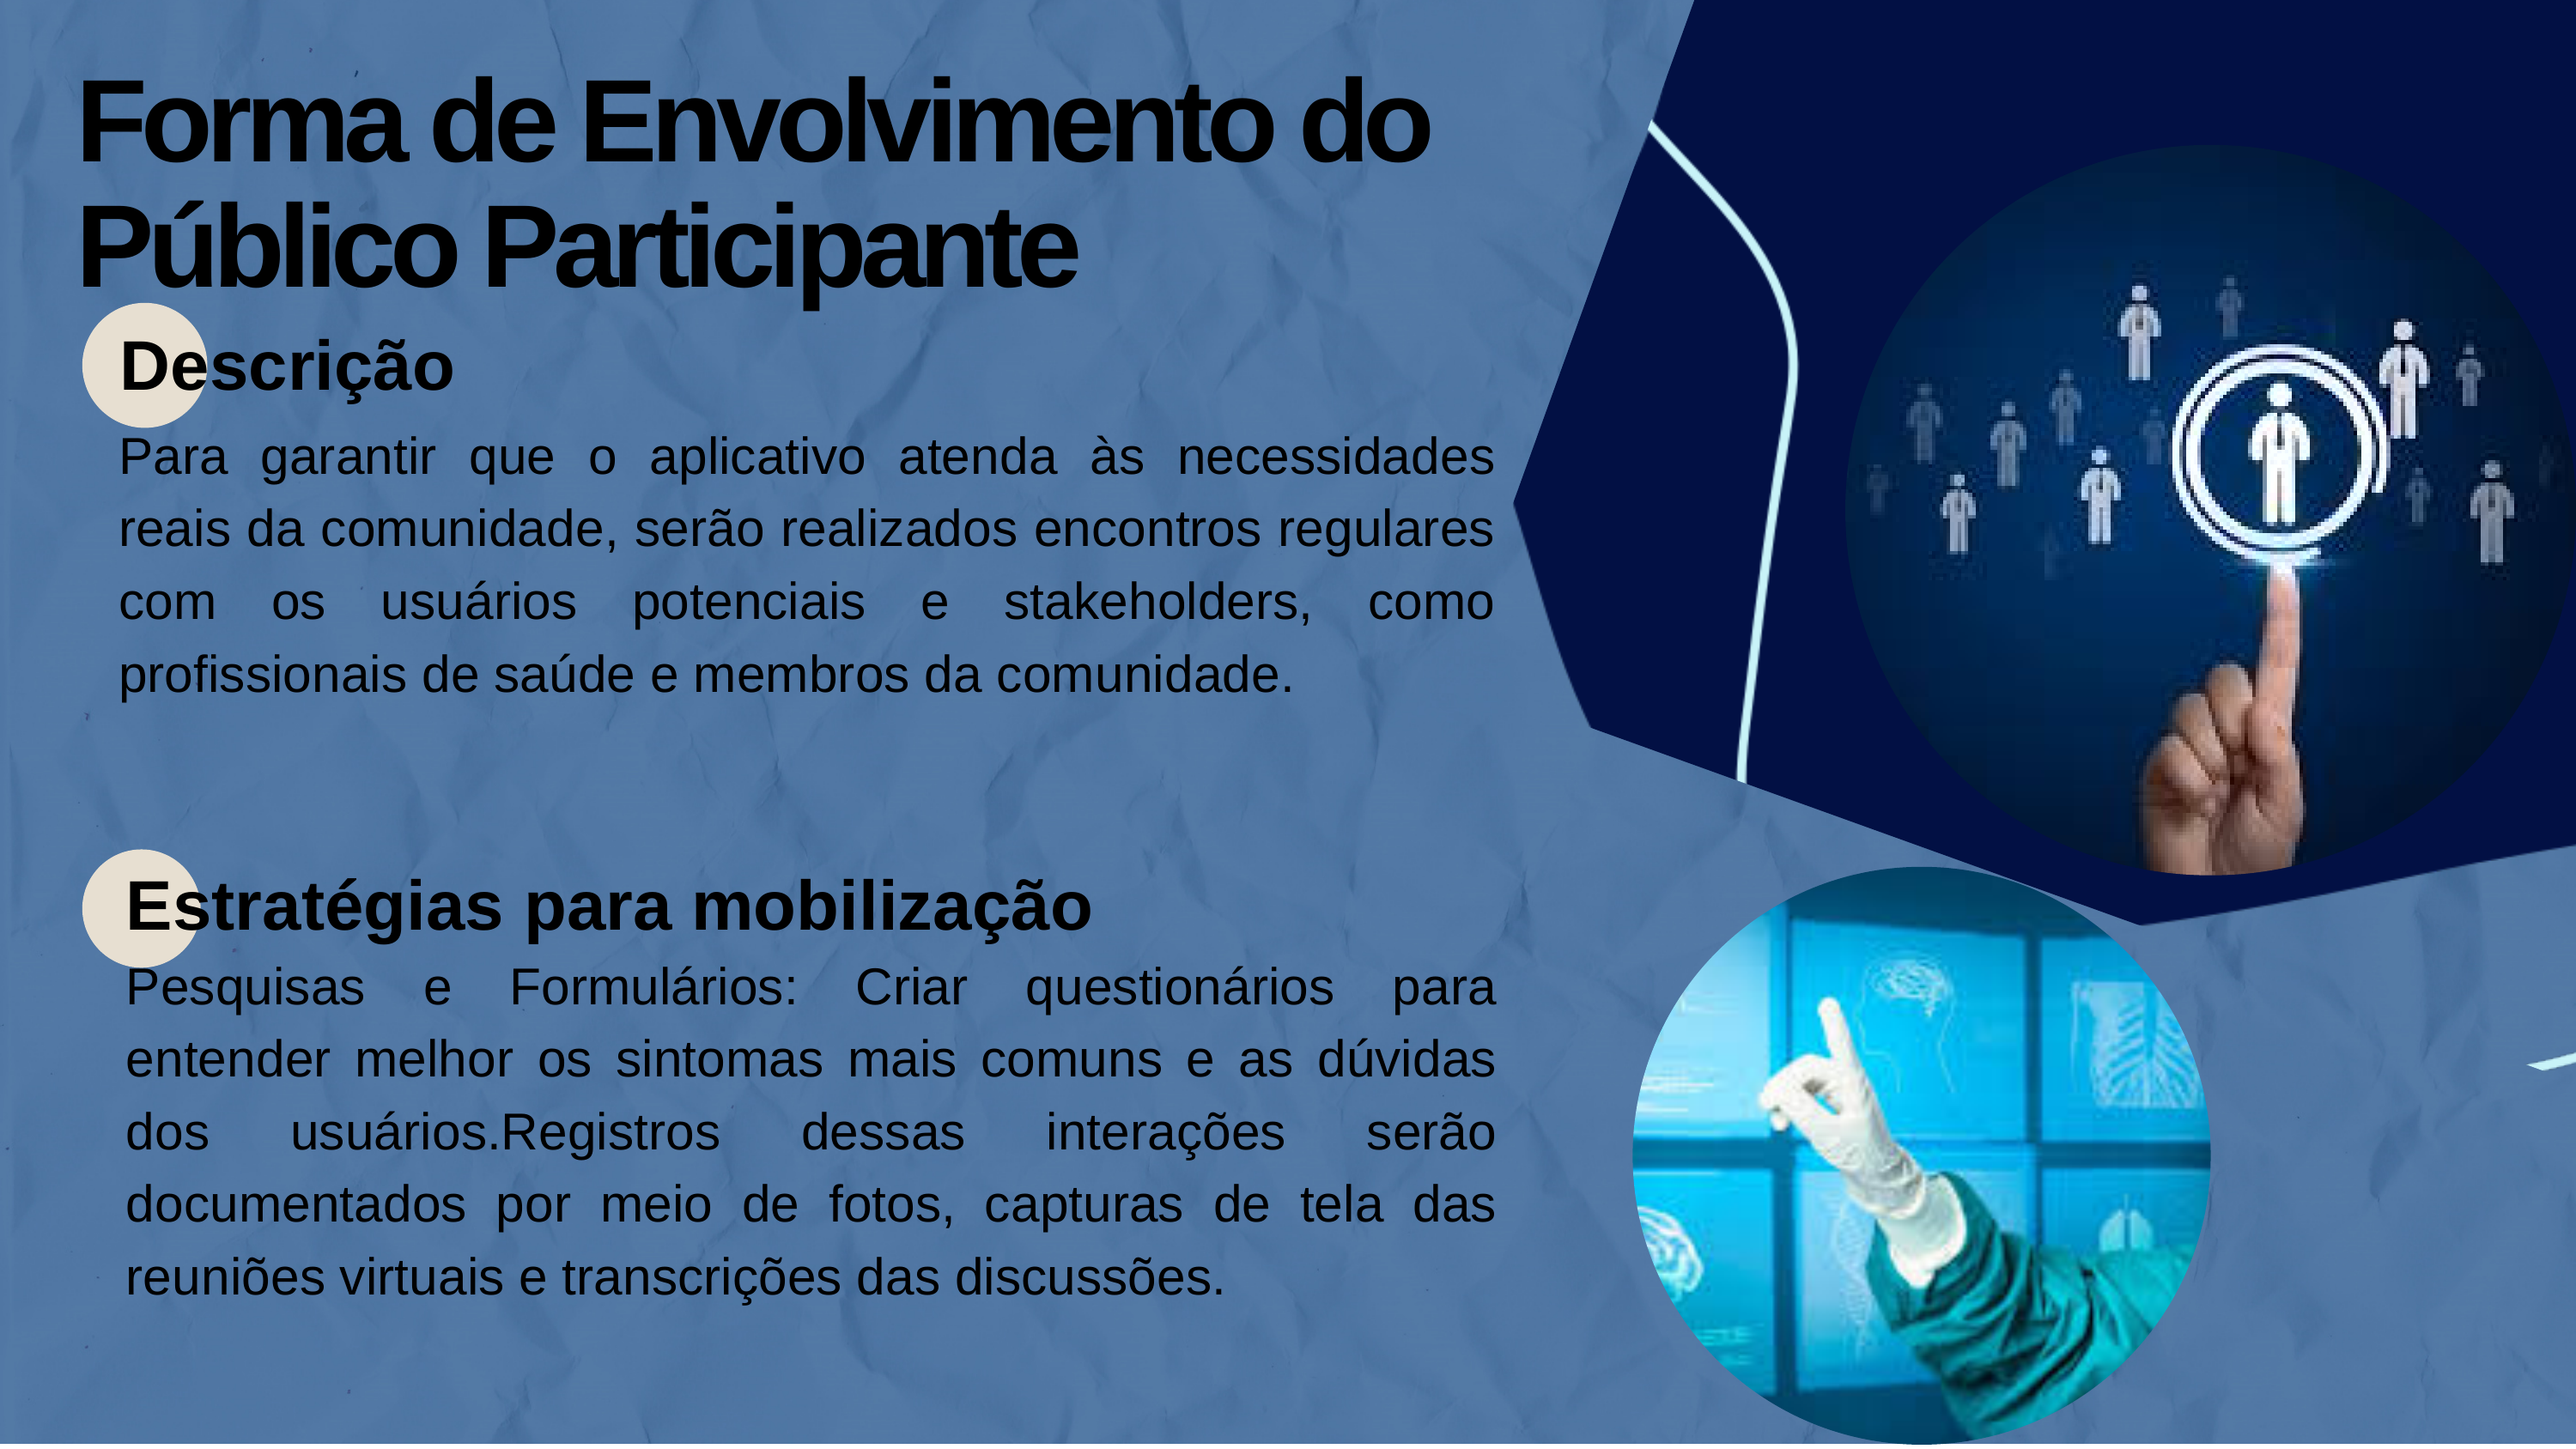

Forma de Envolvimento do Público Participante

Descrição
Para garantir que o aplicativo atenda às necessidades reais da comunidade, serão realizados encontros regulares com os usuários potenciais e stakeholders, como profissionais de saúde e membros da comunidade.

Estratégias para mobilização

Pesquisas e Formulários: Criar questionários para entender melhor os sintomas mais comuns e as dúvidas dos usuários.Registros dessas interações serão documentados por meio de fotos, capturas de tela das reuniões virtuais e transcrições das discussões.